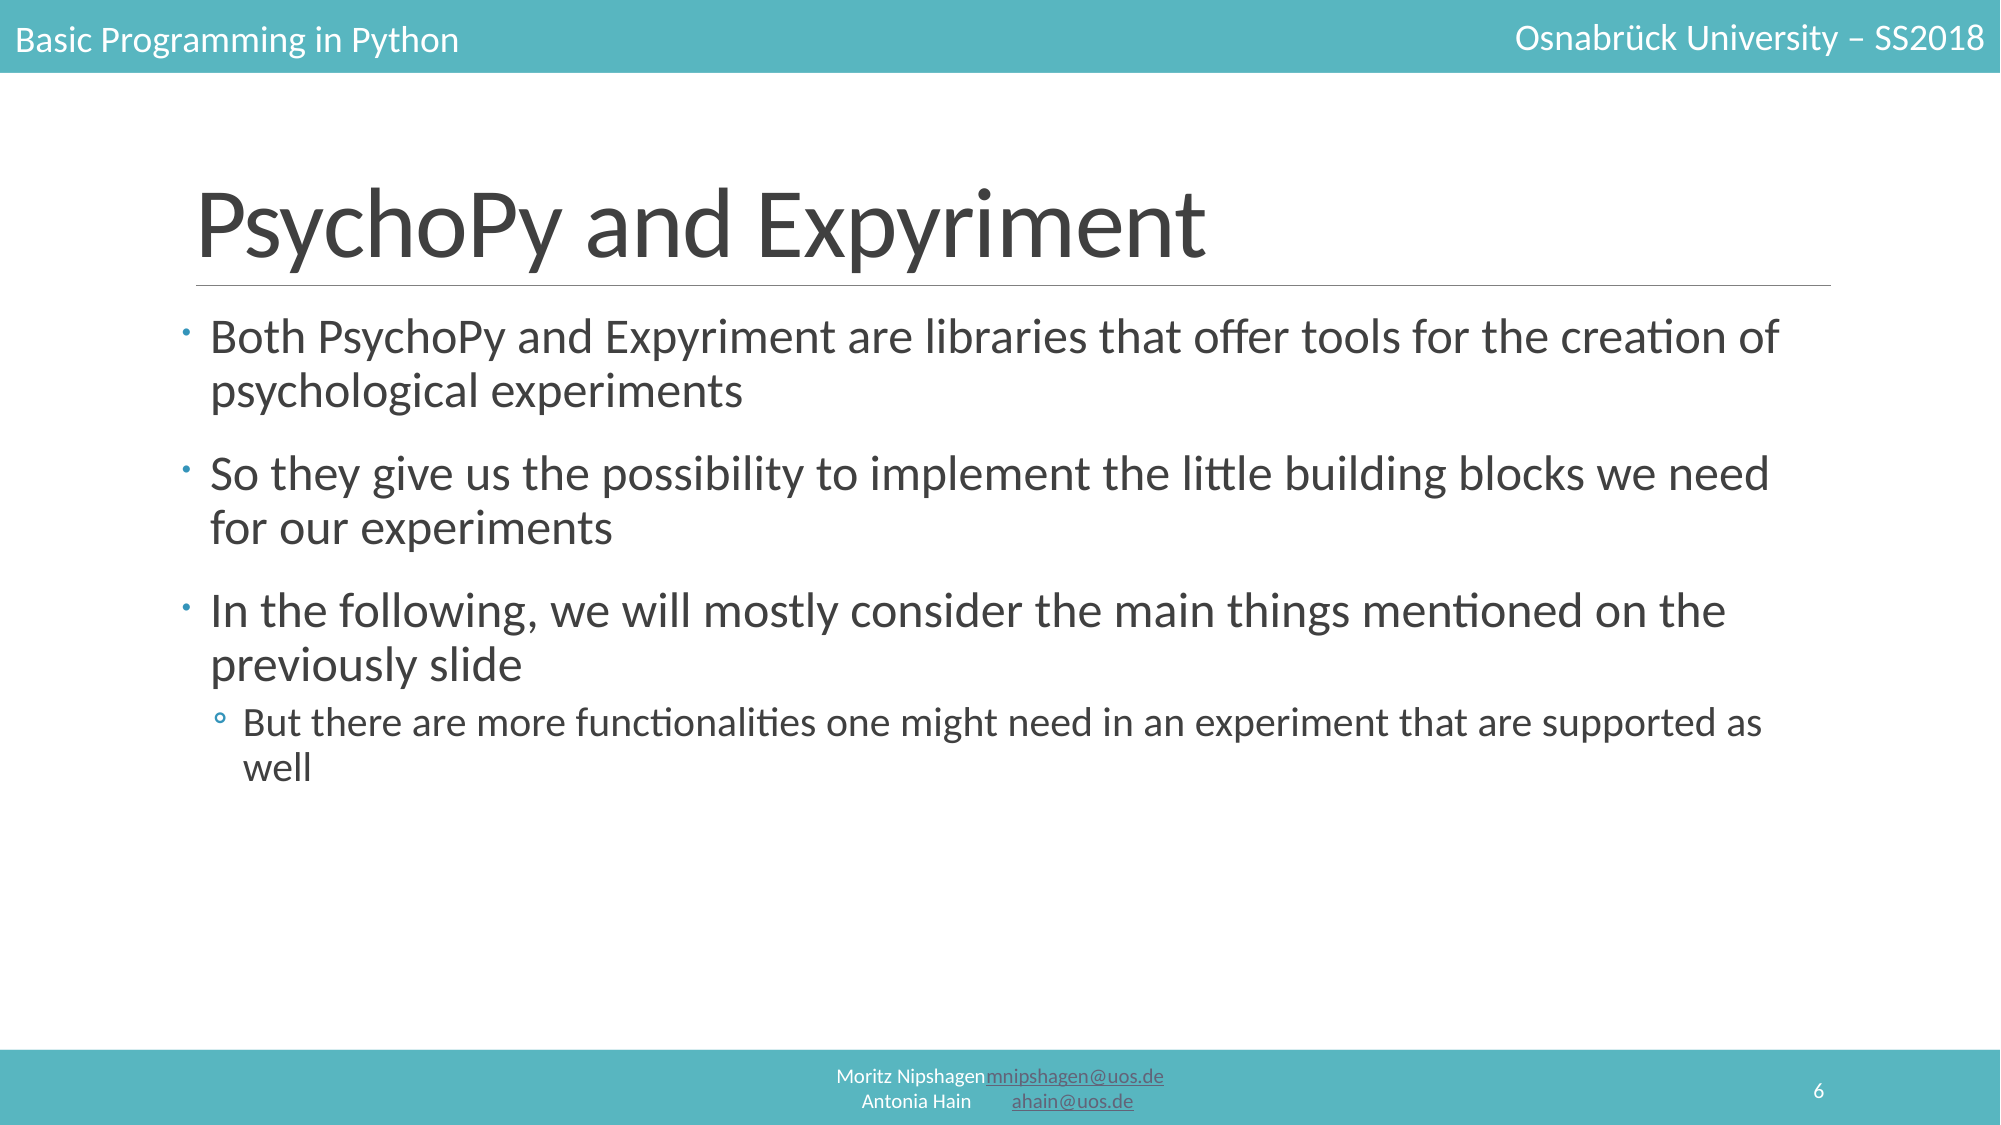

# PsychoPy and Expyriment
Both PsychoPy and Expyriment are libraries that offer tools for the creation of psychological experiments
So they give us the possibility to implement the little building blocks we need for our experiments
In the following, we will mostly consider the main things mentioned on the previously slide
But there are more functionalities one might need in an experiment that are supported as well

6